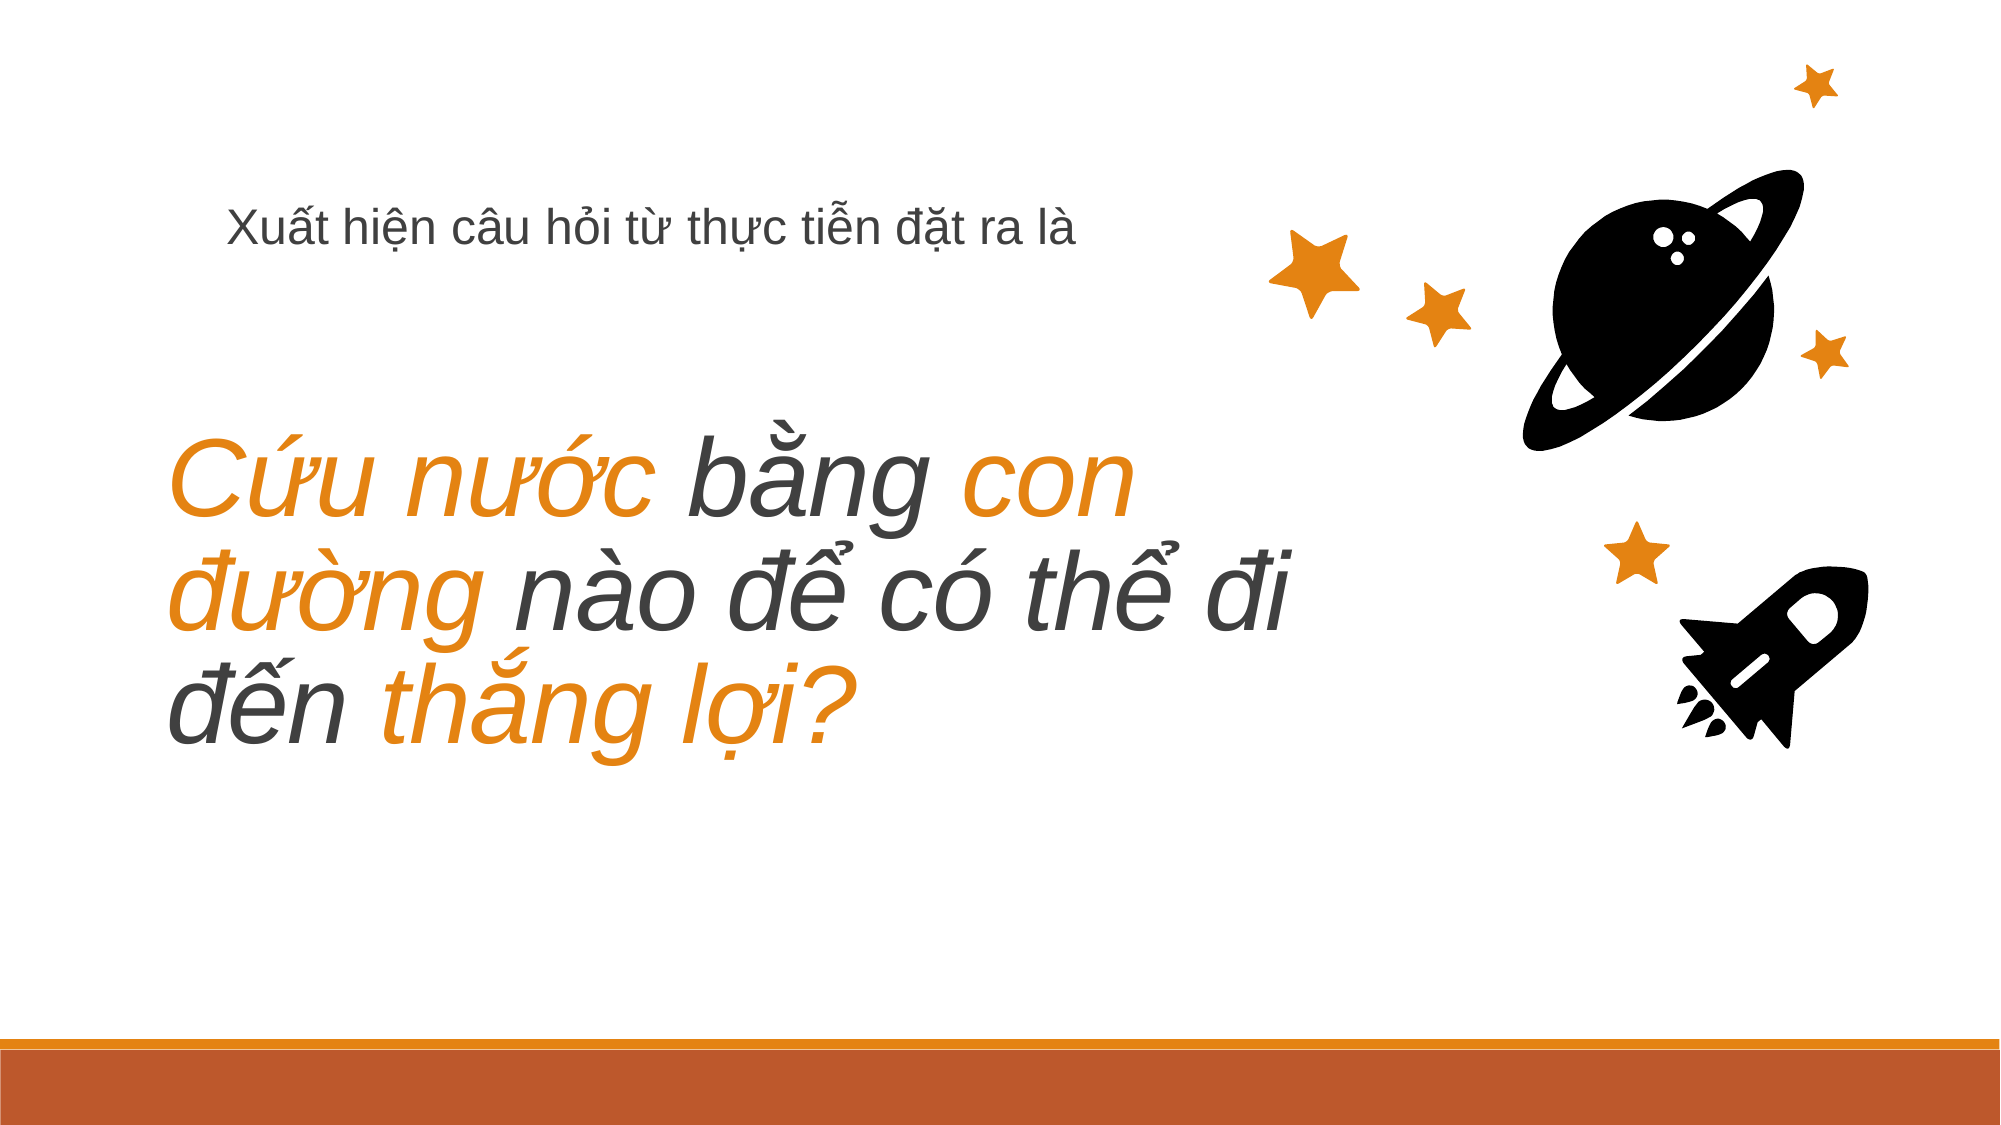

Xuất hiện câu hỏi từ thực tiễn đặt ra là

Cứu nước bằng con đường nào để có thể đi đến thắng lợi?

44